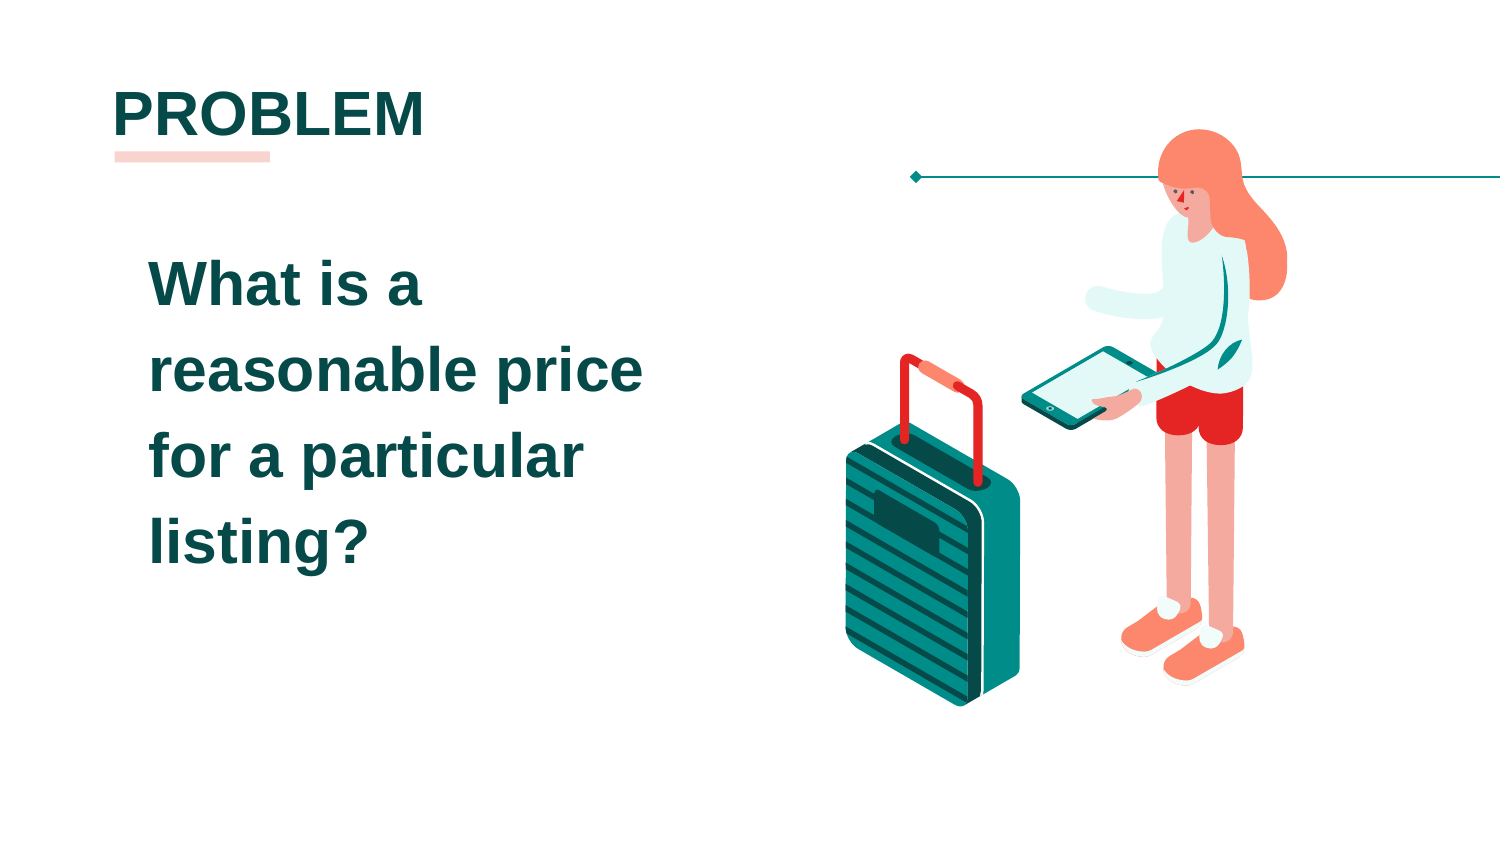

# PROBLEM

What is a reasonable price for a particular listing?